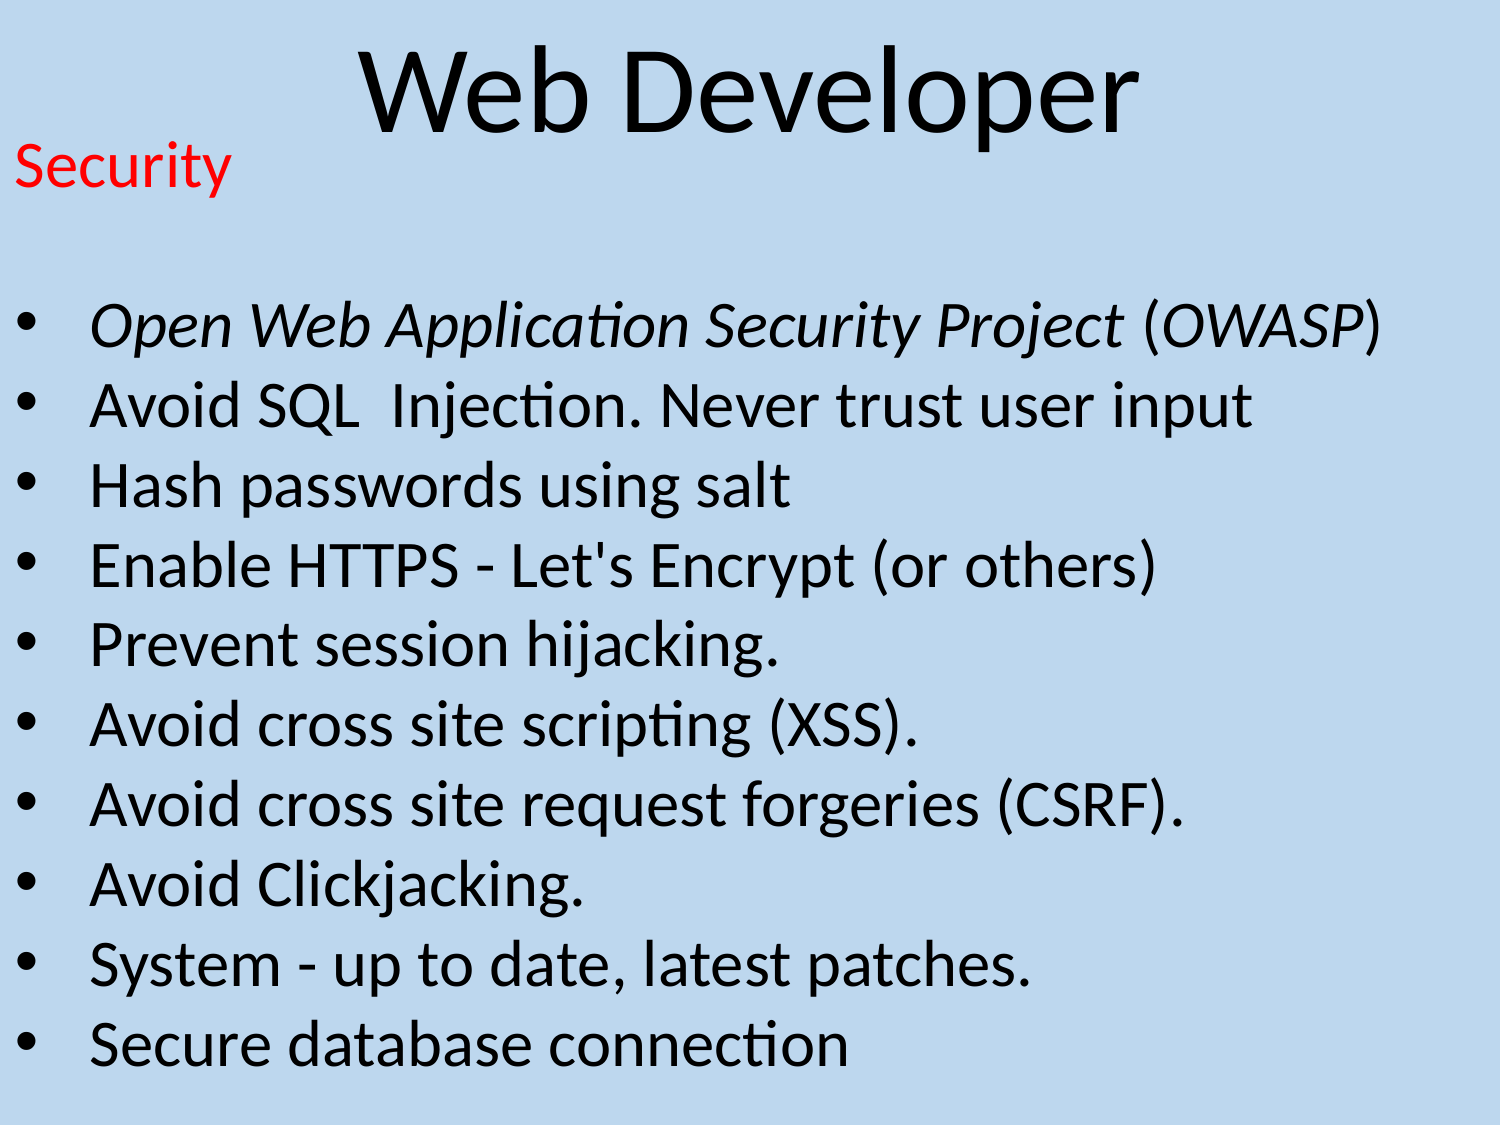

Web Developer
Security

Open Web Application Security Project (OWASP)
Avoid SQL  Injection. Never trust user input
Hash passwords using salt
Enable HTTPS - Let's Encrypt (or others)
Prevent session hijacking.
Avoid cross site scripting (XSS).
Avoid cross site request forgeries (CSRF).
Avoid Clickjacking.
System - up to date, latest patches.
Secure database connection